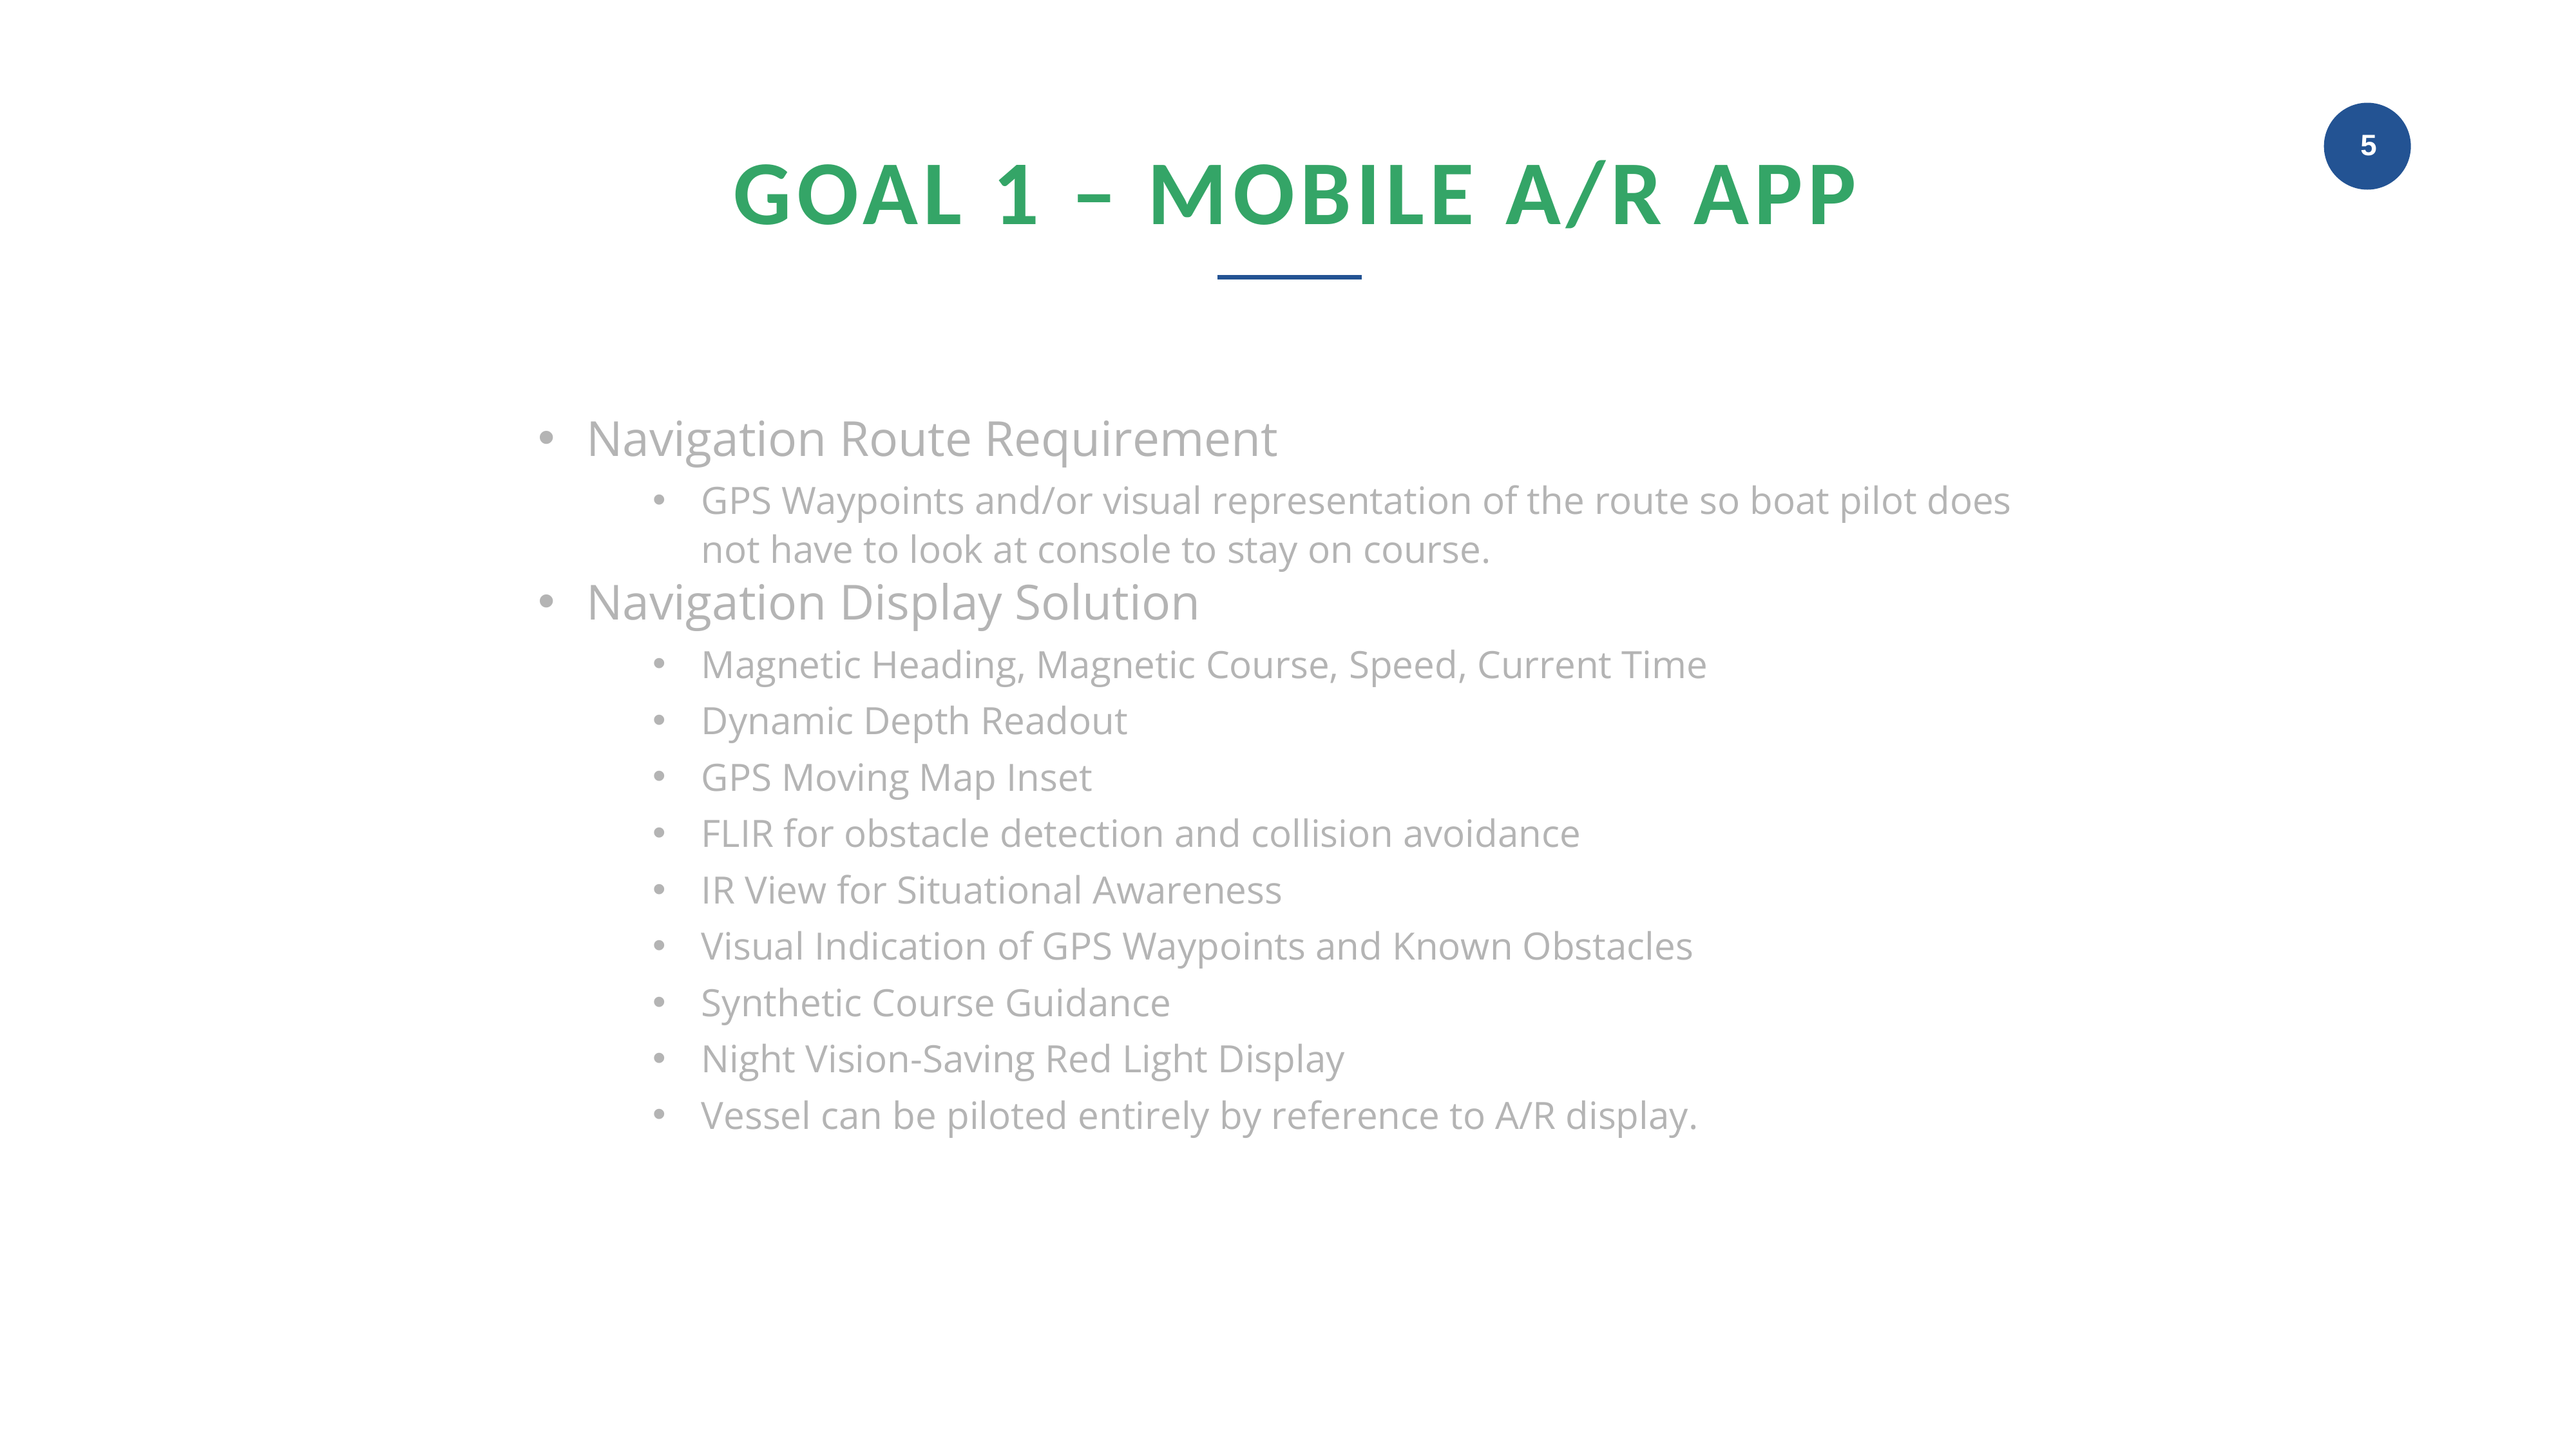

GOAL 1 – MOBILE A/R APP
Navigation Route Requirement
GPS Waypoints and/or visual representation of the route so boat pilot does not have to look at console to stay on course.
Navigation Display Solution
Magnetic Heading, Magnetic Course, Speed, Current Time
Dynamic Depth Readout
GPS Moving Map Inset
FLIR for obstacle detection and collision avoidance
IR View for Situational Awareness
Visual Indication of GPS Waypoints and Known Obstacles
Synthetic Course Guidance
Night Vision-Saving Red Light Display
Vessel can be piloted entirely by reference to A/R display.